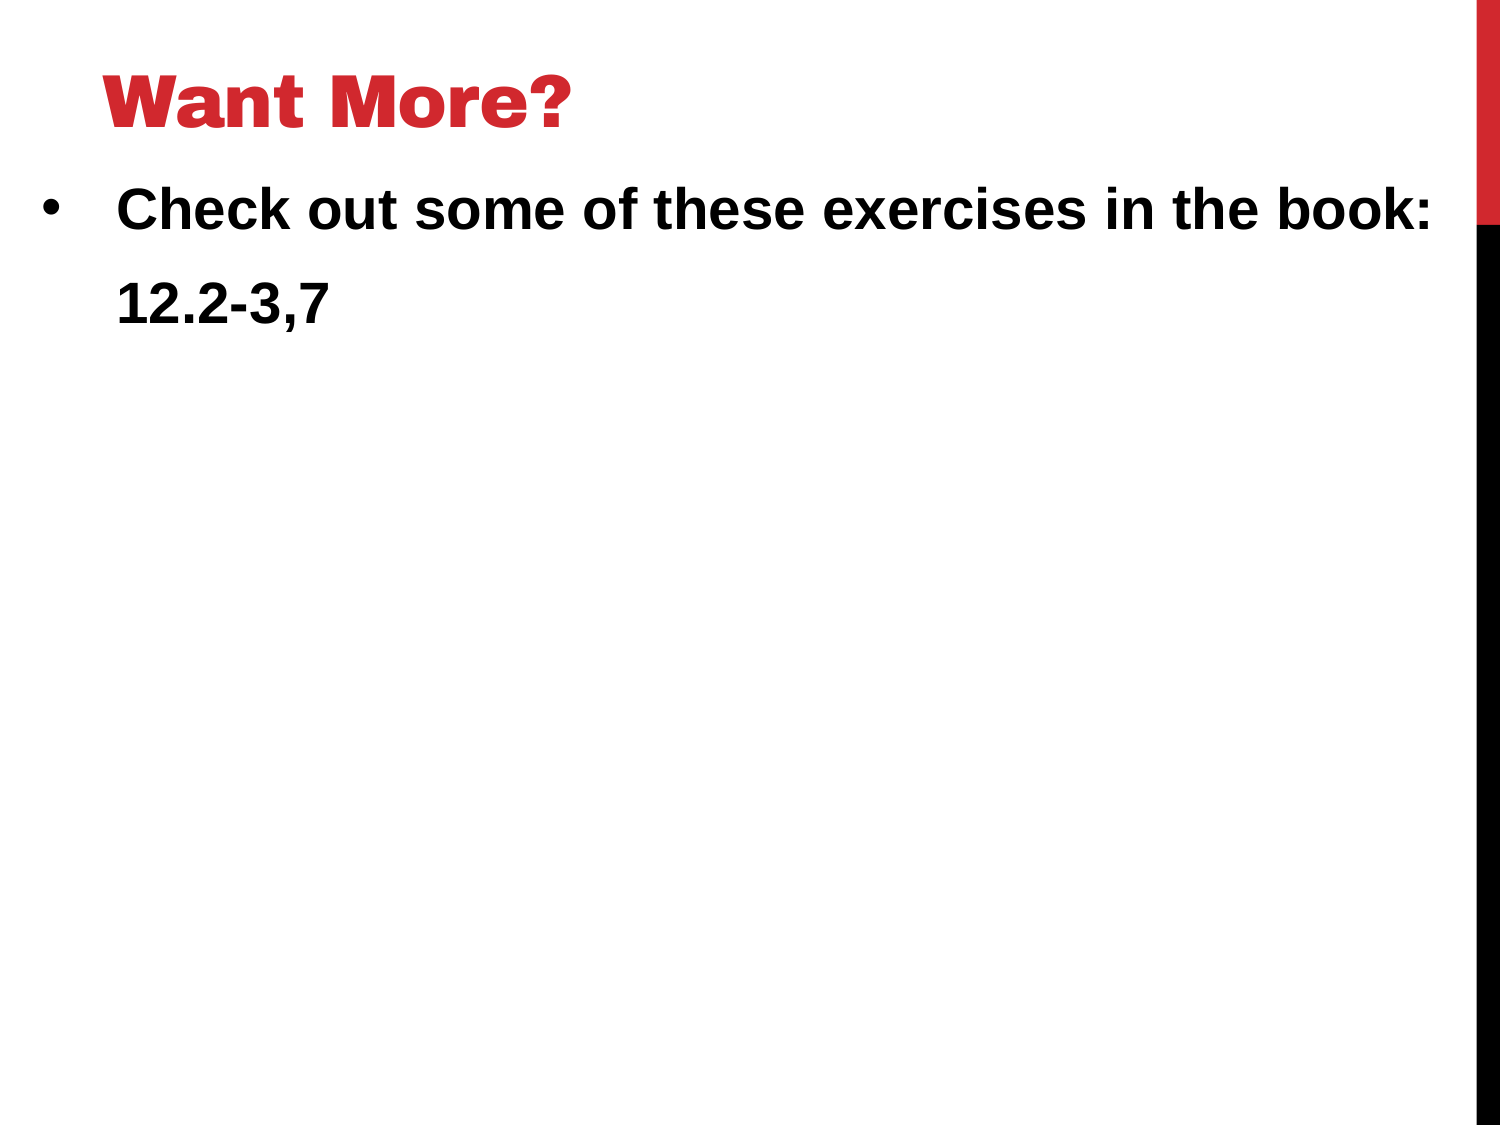

# Want More?
Check out some of these exercises in the book:
	12.2-3,7